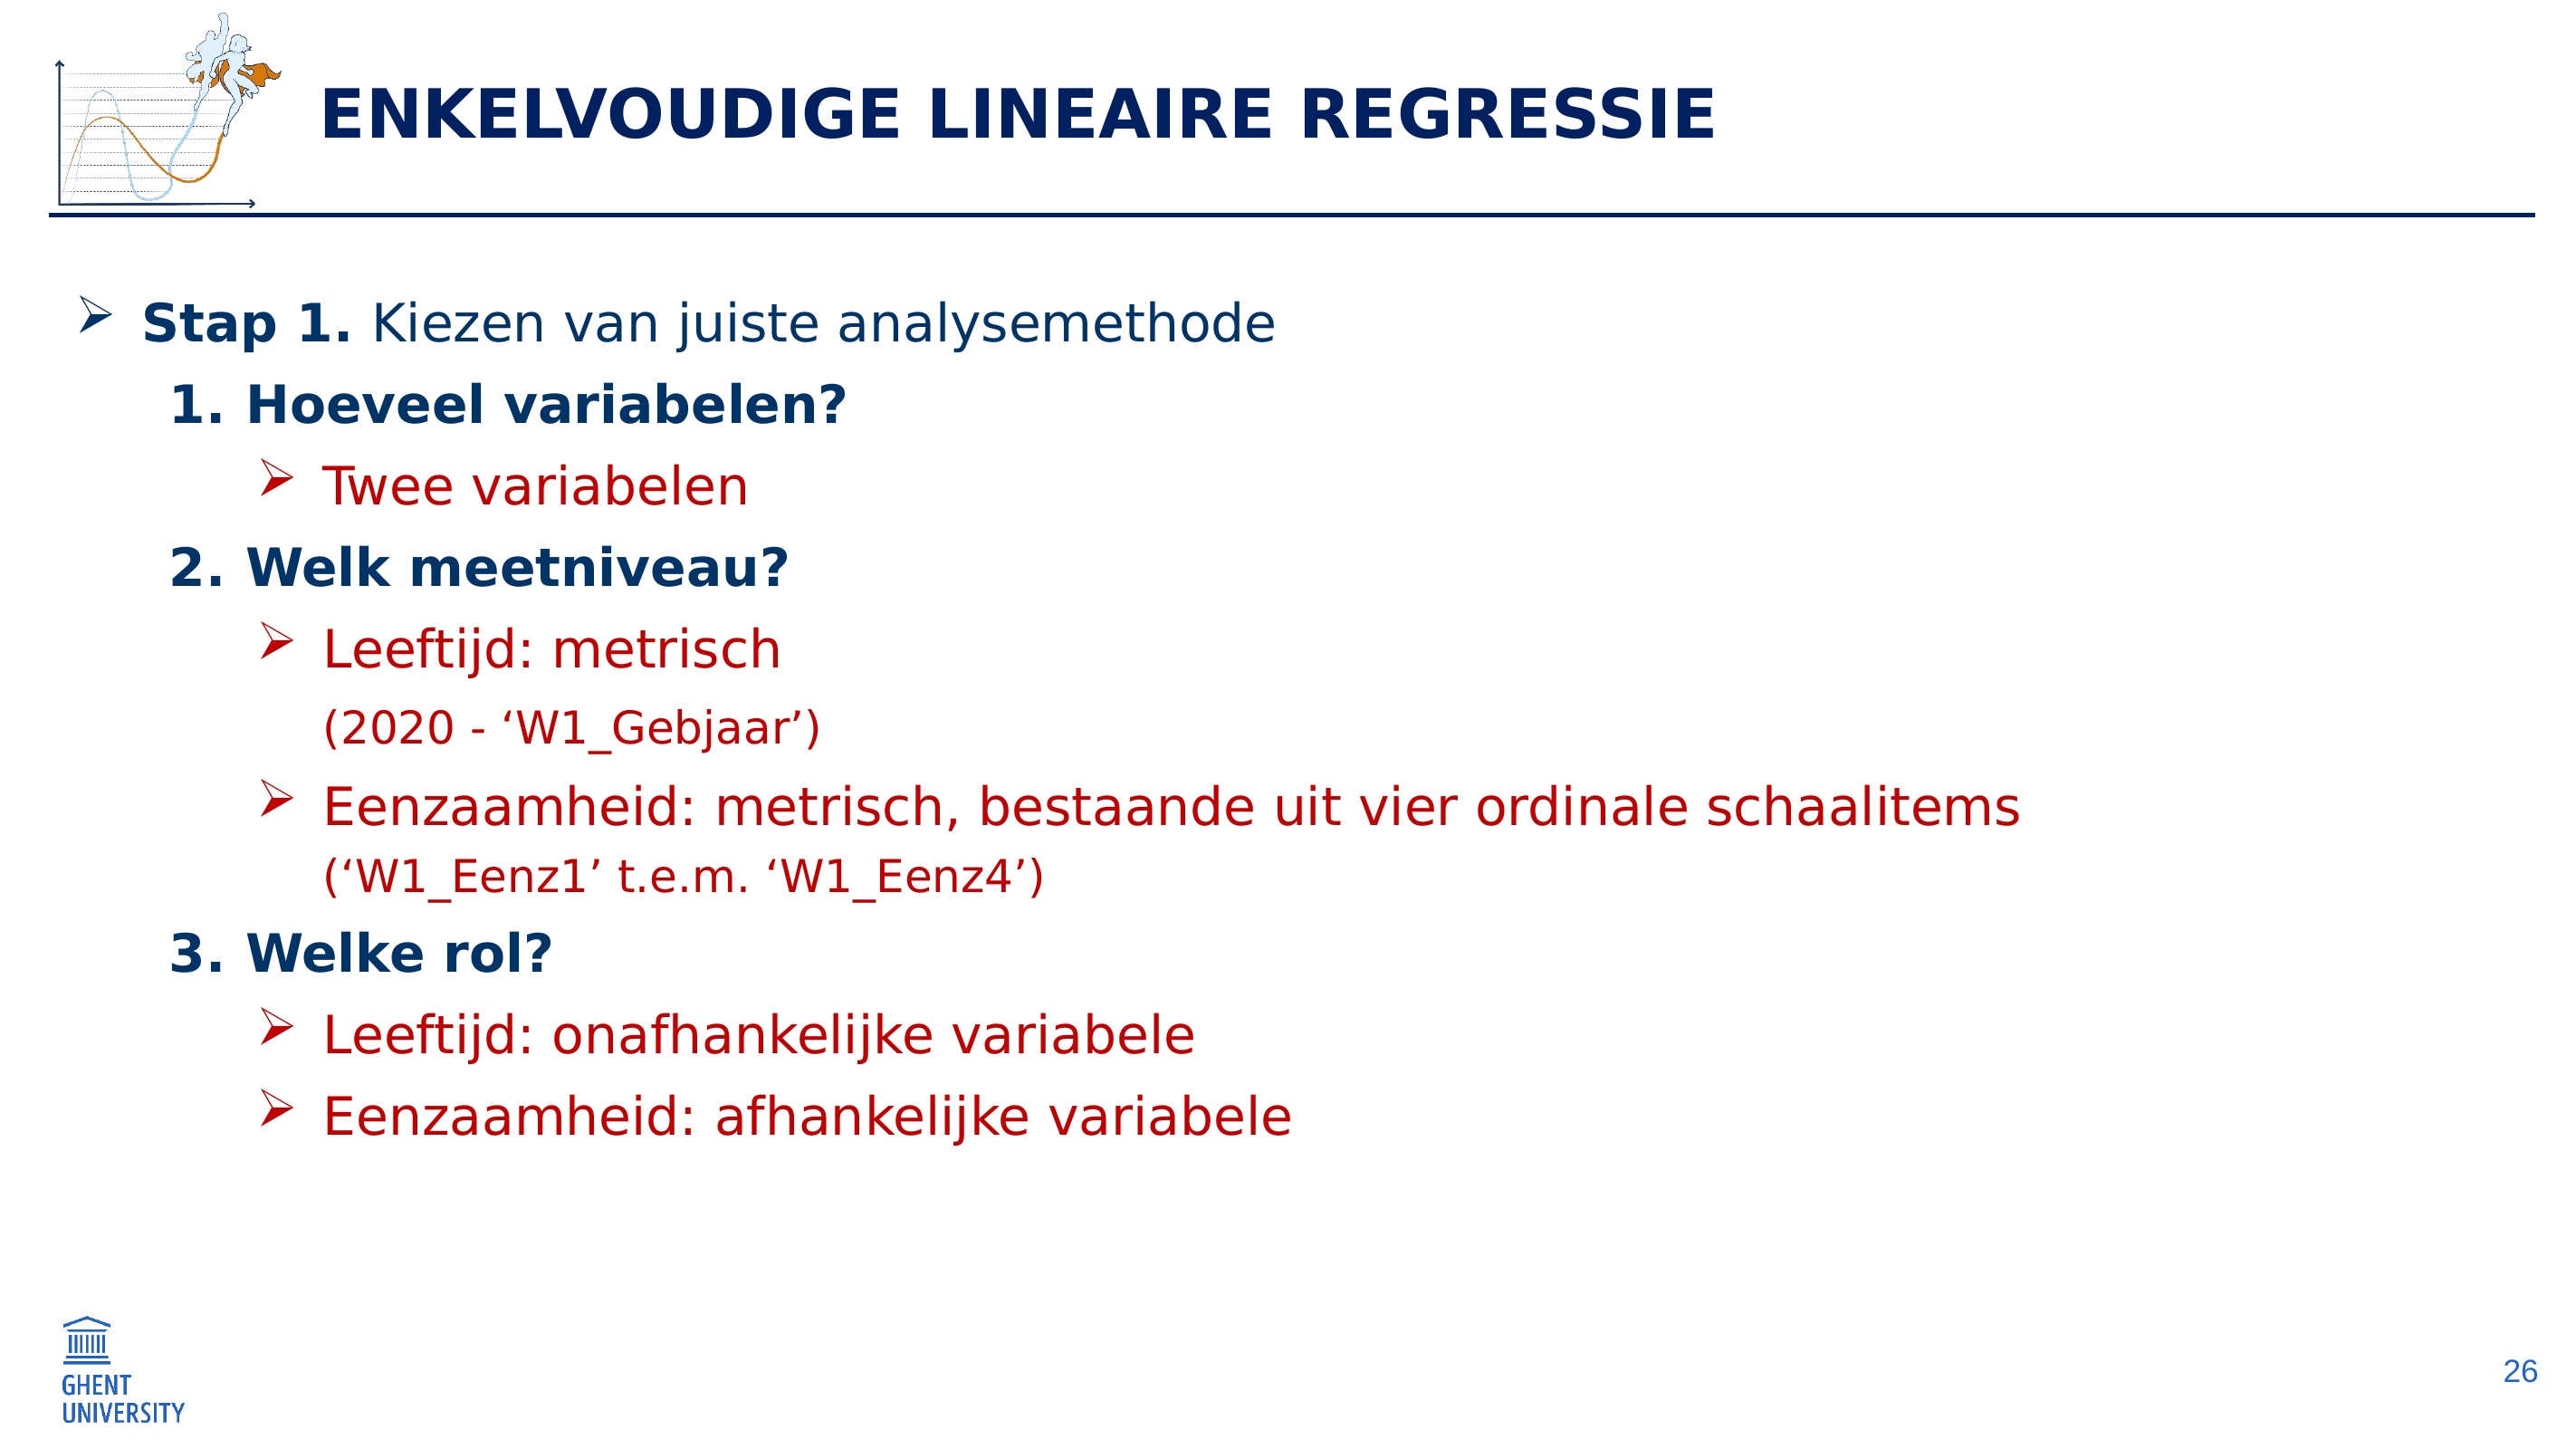

# Enkelvoudige lineaire regressie
Stap 1. Kiezen van juiste analysemethode
Hoeveel variabelen?
Twee variabelen
Welk meetniveau?
Leeftijd: metrisch
(2020 - ‘W1_Gebjaar’)
Eenzaamheid: metrisch, bestaande uit vier ordinale schaalitems
(‘W1_Eenz1’ t.e.m. ‘W1_Eenz4’)
Welke rol?
Leeftijd: onafhankelijke variabele
Eenzaamheid: afhankelijke variabele

26